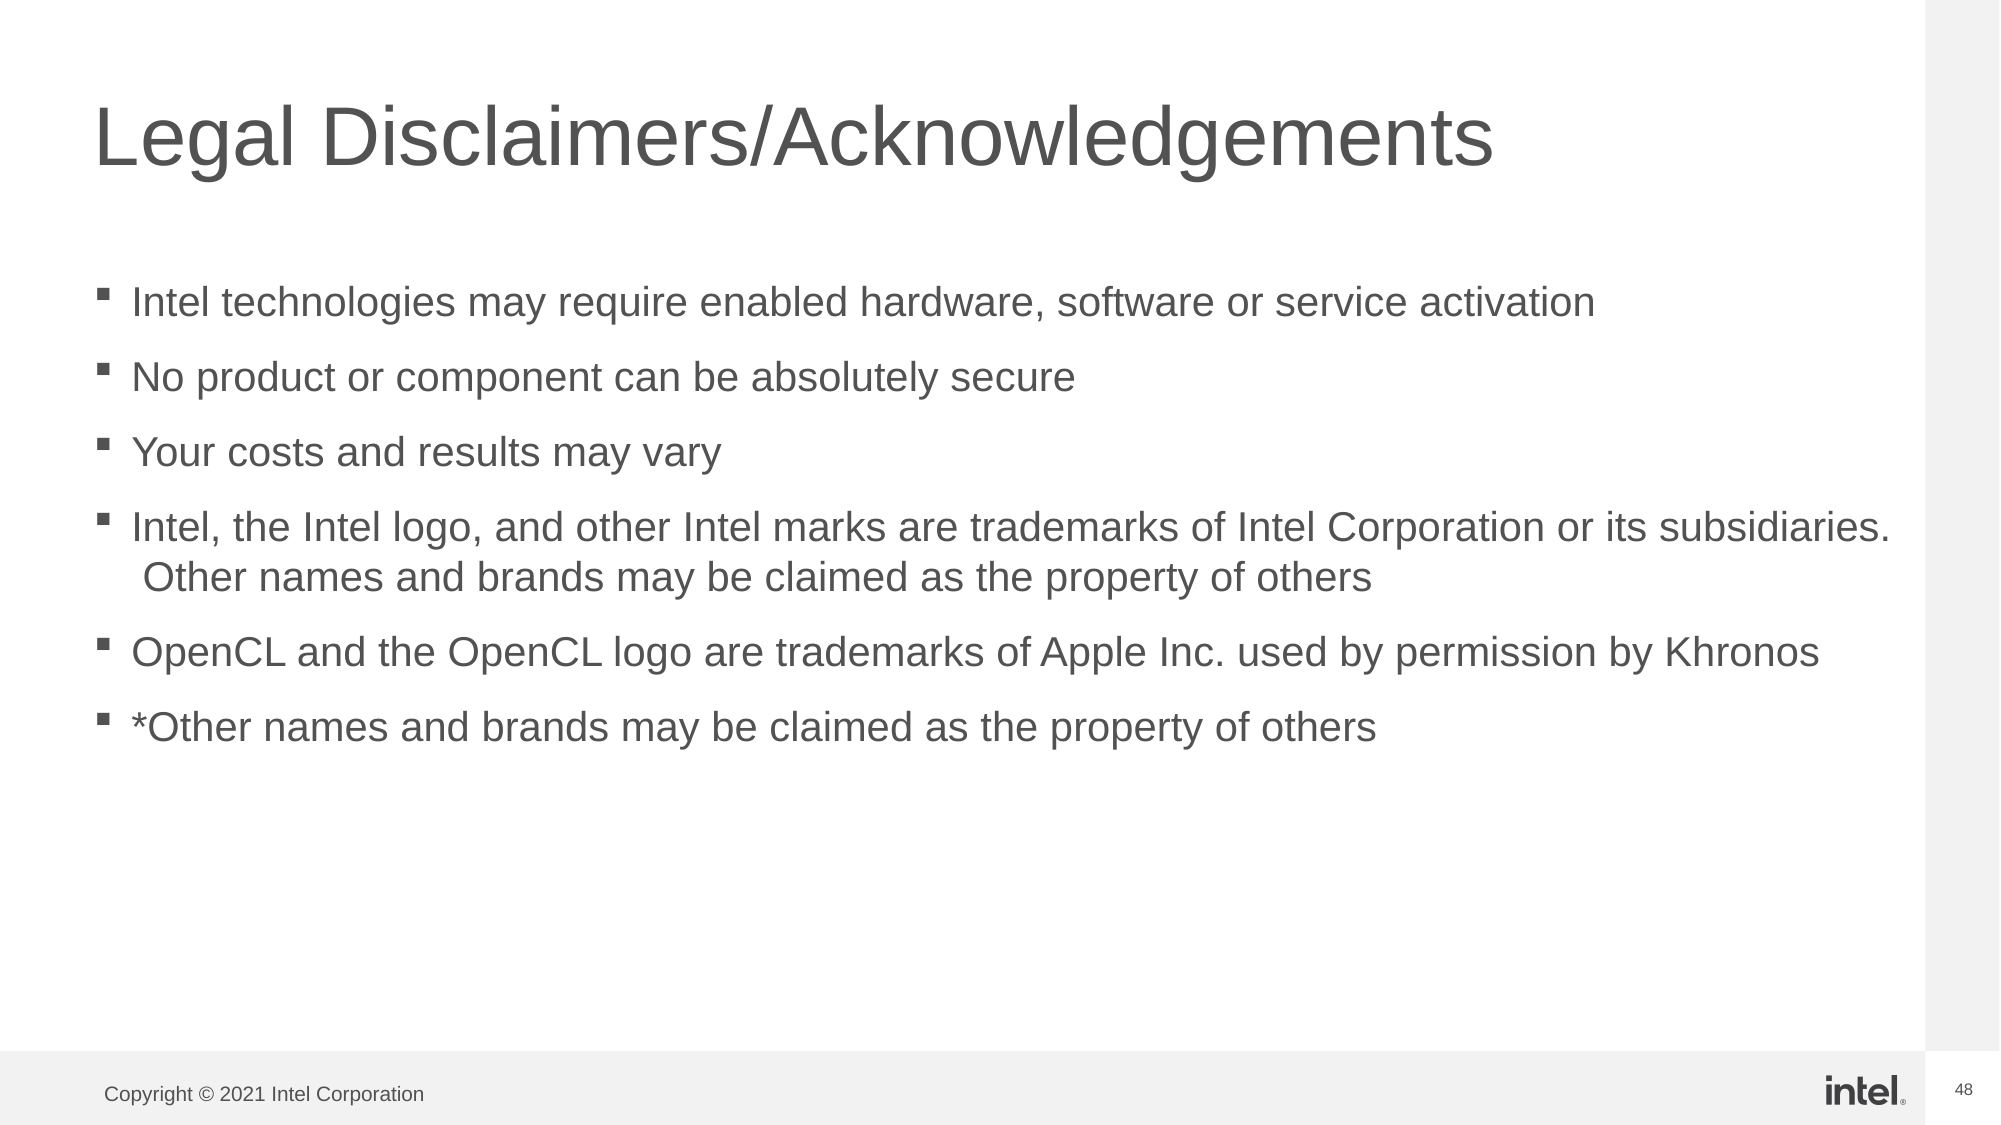

# Legal Disclaimers/Acknowledgements
Intel technologies may require enabled hardware, software or service activation
No product or component can be absolutely secure
Your costs and results may vary
Intel, the Intel logo, and other Intel marks are trademarks of Intel Corporation or its subsidiaries.  Other names and brands may be claimed as the property of others
OpenCL and the OpenCL logo are trademarks of Apple Inc. used by permission by Khronos
*Other names and brands may be claimed as the property of others